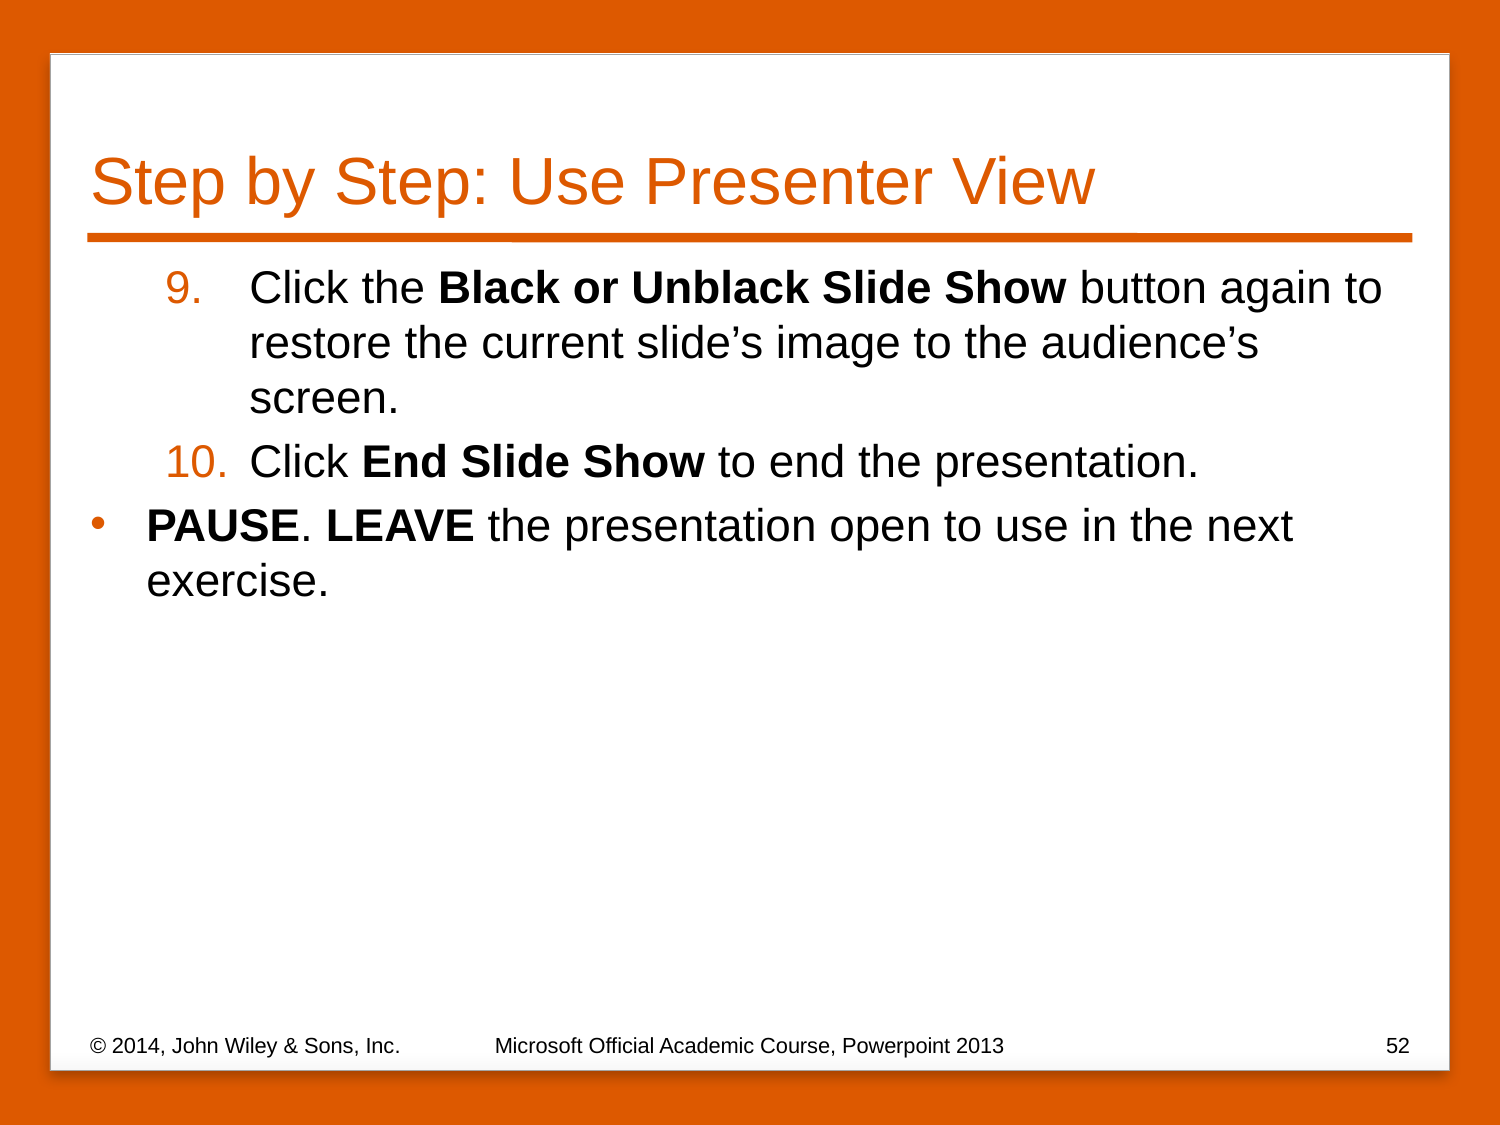

# Step by Step: Use Presenter View
Click the Black or Unblack Slide Show button again to restore the current slide’s image to the audience’s screen.
Click End Slide Show to end the presentation.
PAUSE. LEAVE the presentation open to use in the next exercise.
© 2014, John Wiley & Sons, Inc.
Microsoft Official Academic Course, Powerpoint 2013
52